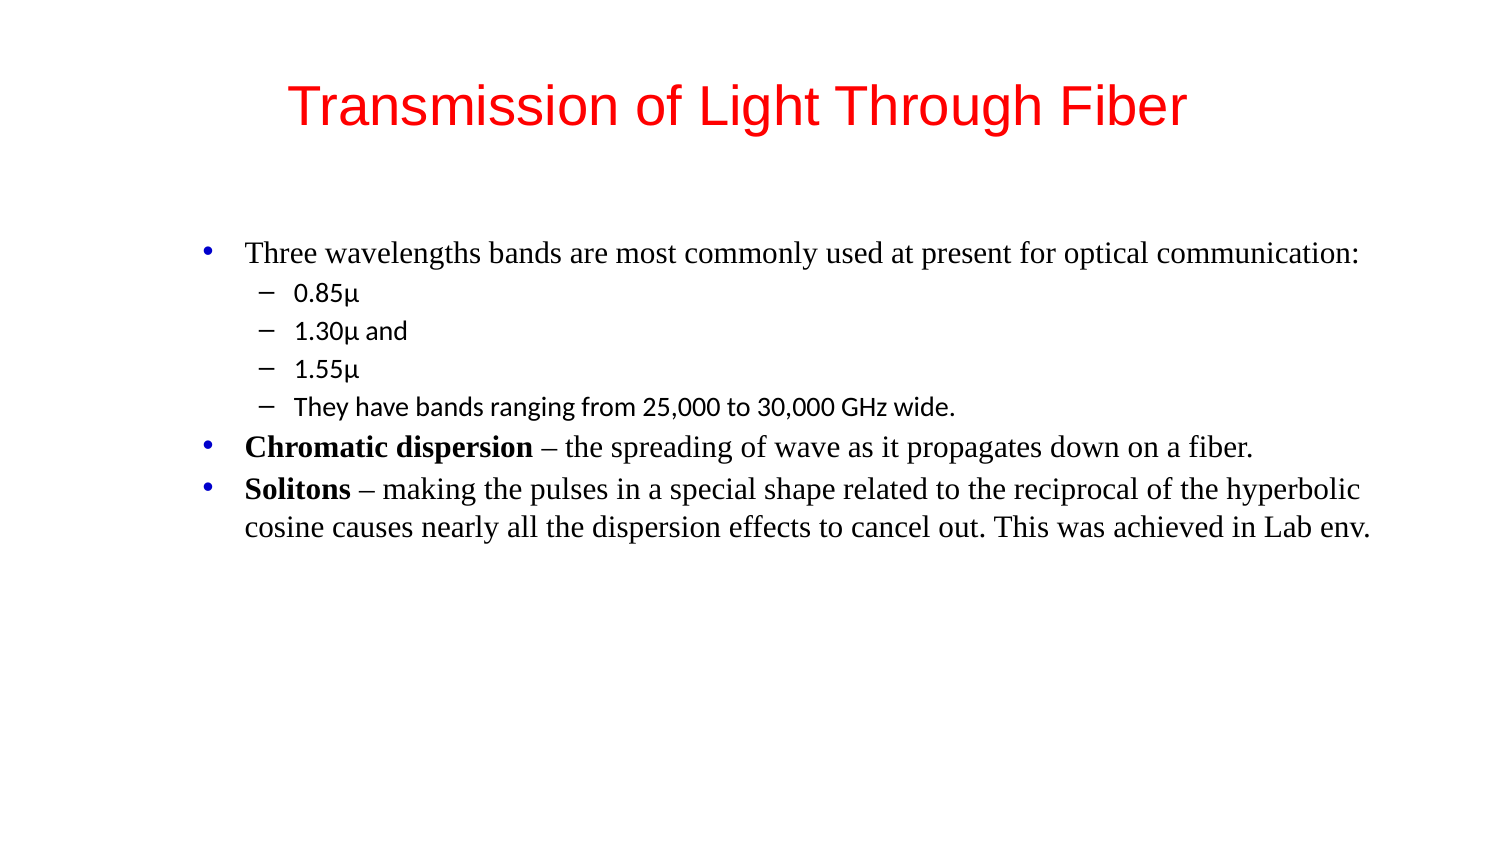

# Transmission of Light Through Fiber
Three wavelengths bands are most commonly used at present for optical communication:
0.85μ
1.30μ and
1.55μ
They have bands ranging from 25,000 to 30,000 GHz wide.
Chromatic dispersion – the spreading of wave as it propagates down on a fiber.
Solitons – making the pulses in a special shape related to the reciprocal of the hyperbolic cosine causes nearly all the dispersion effects to cancel out. This was achieved in Lab env.